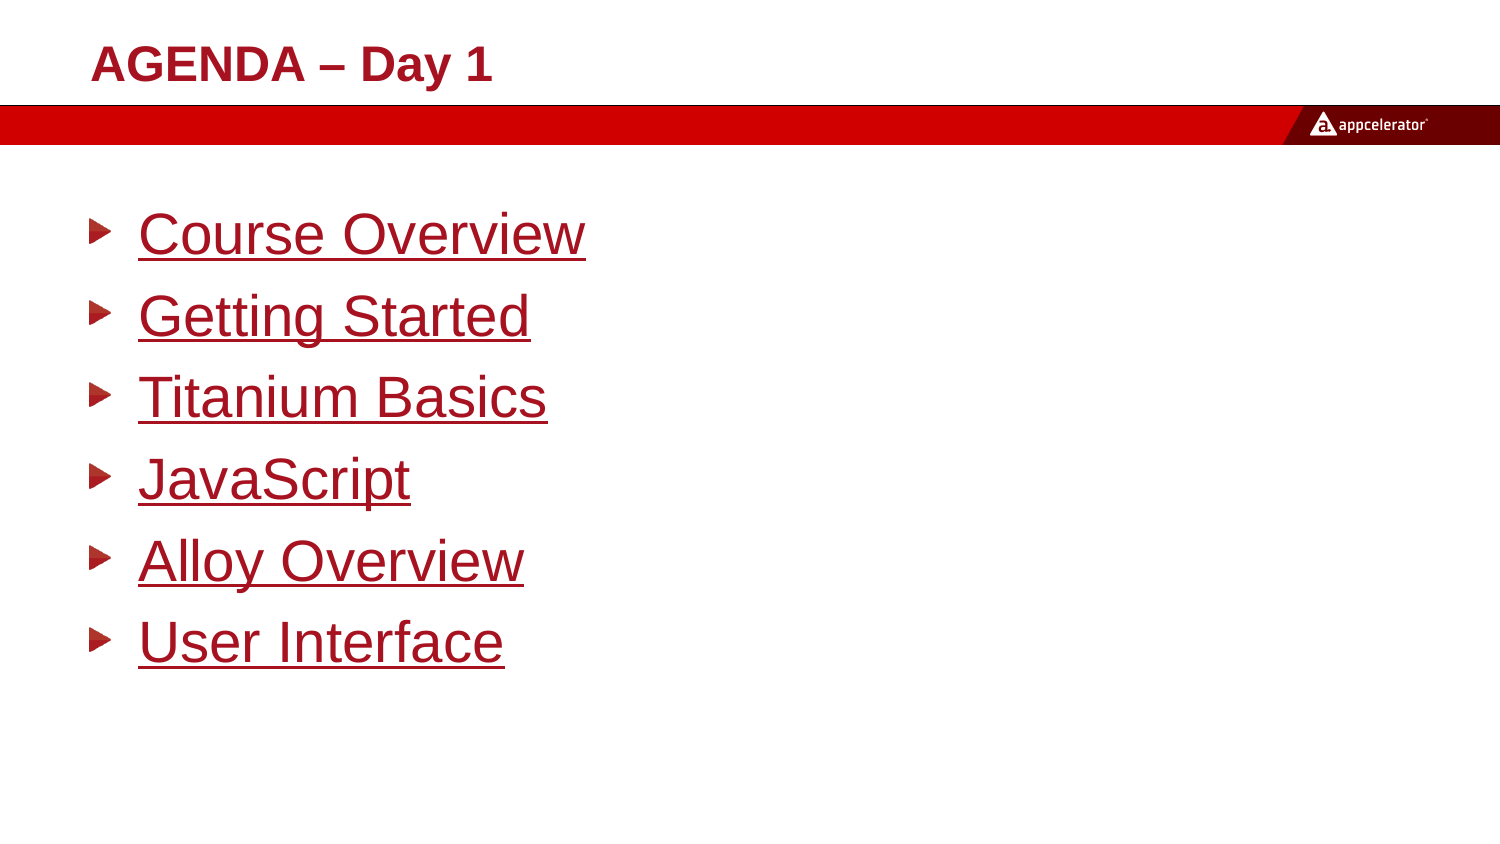

# AGENDA – Day 1
Course Overview
Getting Started
Titanium Basics
JavaScript
Alloy Overview
User Interface